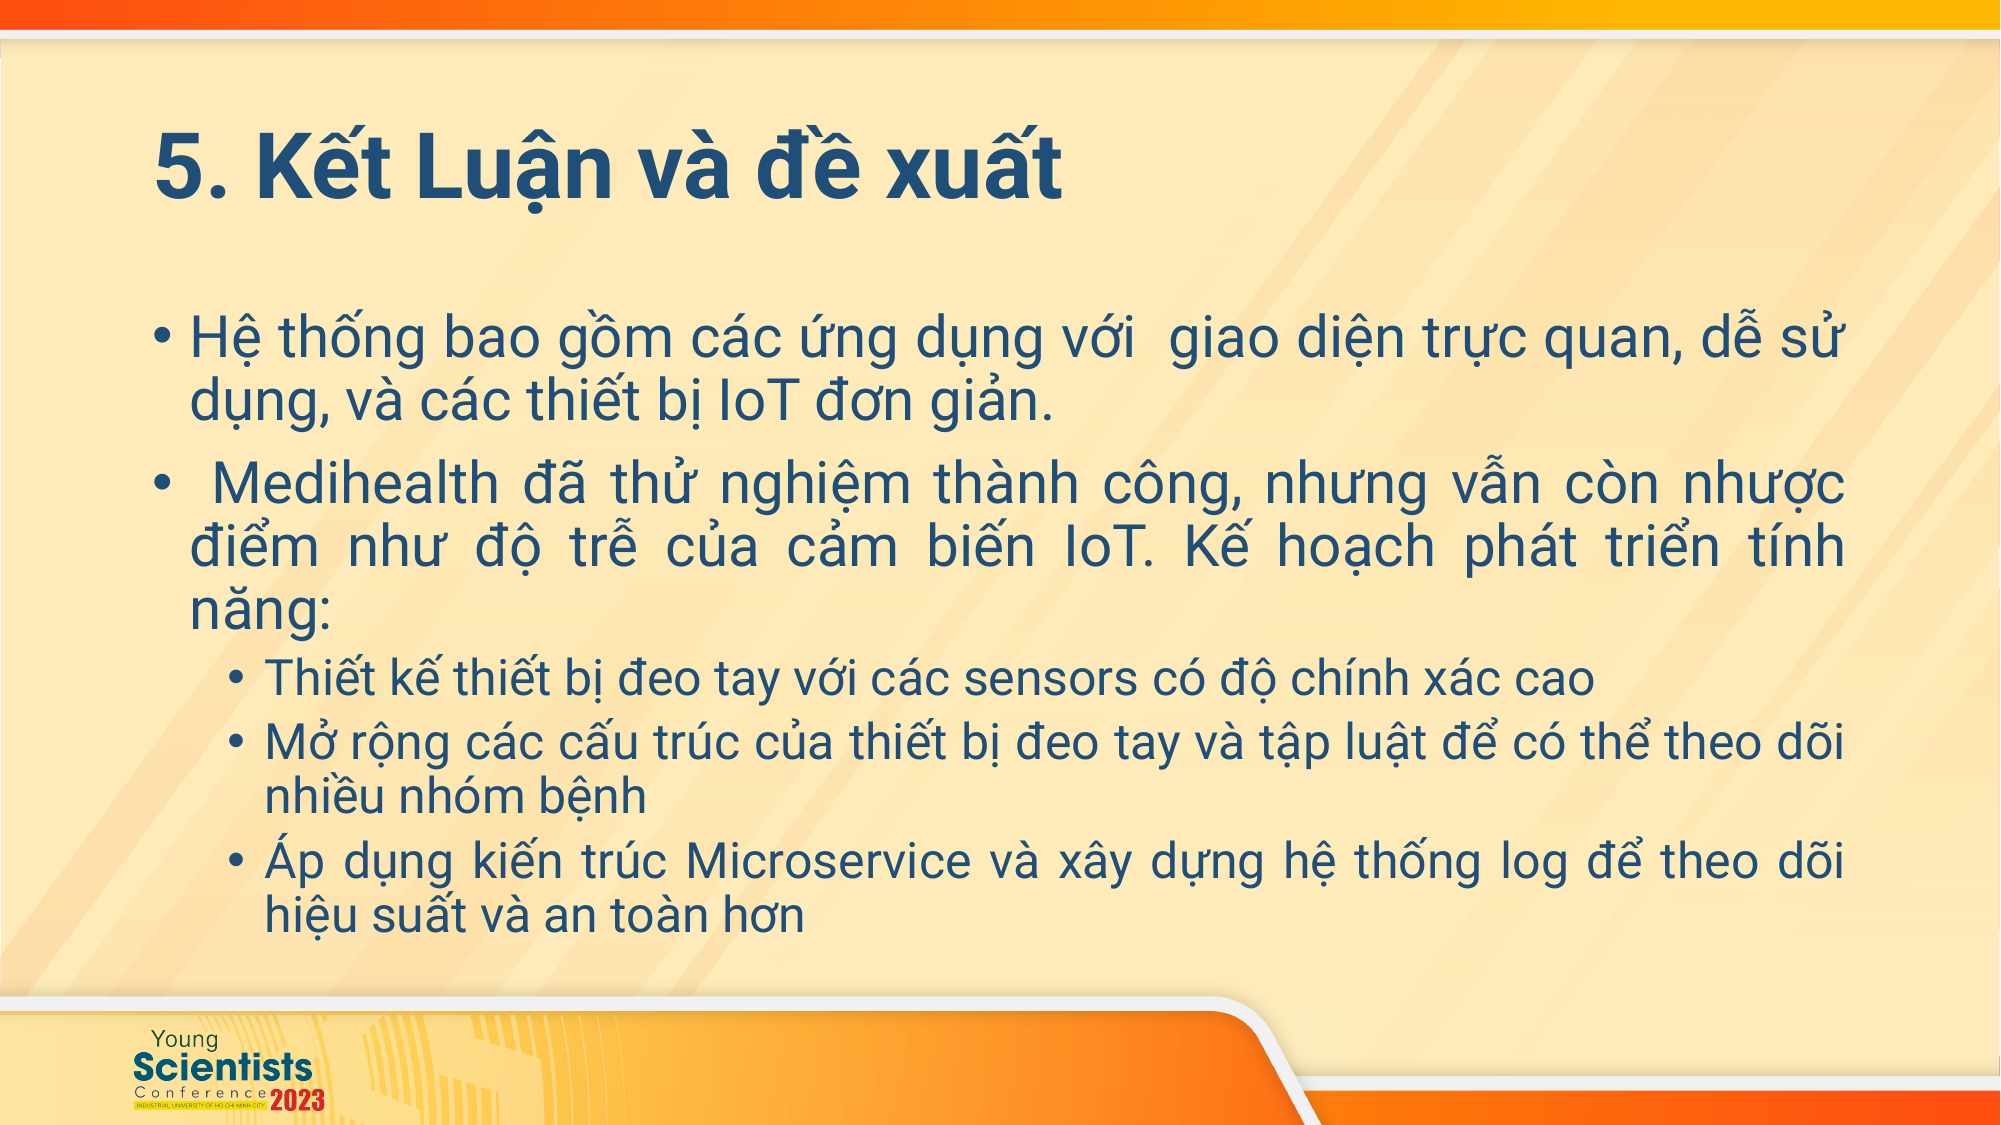

# 5. Kết Luận và đề xuất
Hệ thống bao gồm các ứng dụng với  giao diện trực quan, dễ sử dụng, và các thiết bị IoT đơn giản.
 Medihealth đã thử nghiệm thành công, nhưng vẫn còn nhược điểm như độ trễ của cảm biến IoT. Kế hoạch phát triển tính năng:
Thiết kế thiết bị đeo tay với các sensors có độ chính xác cao
Mở rộng các cấu trúc của thiết bị đeo tay và tập luật để có thể theo dõi nhiều nhóm bệnh
Áp dụng kiến trúc Microservice và xây dựng hệ thống log để theo dõi hiệu suất và an toàn hơn